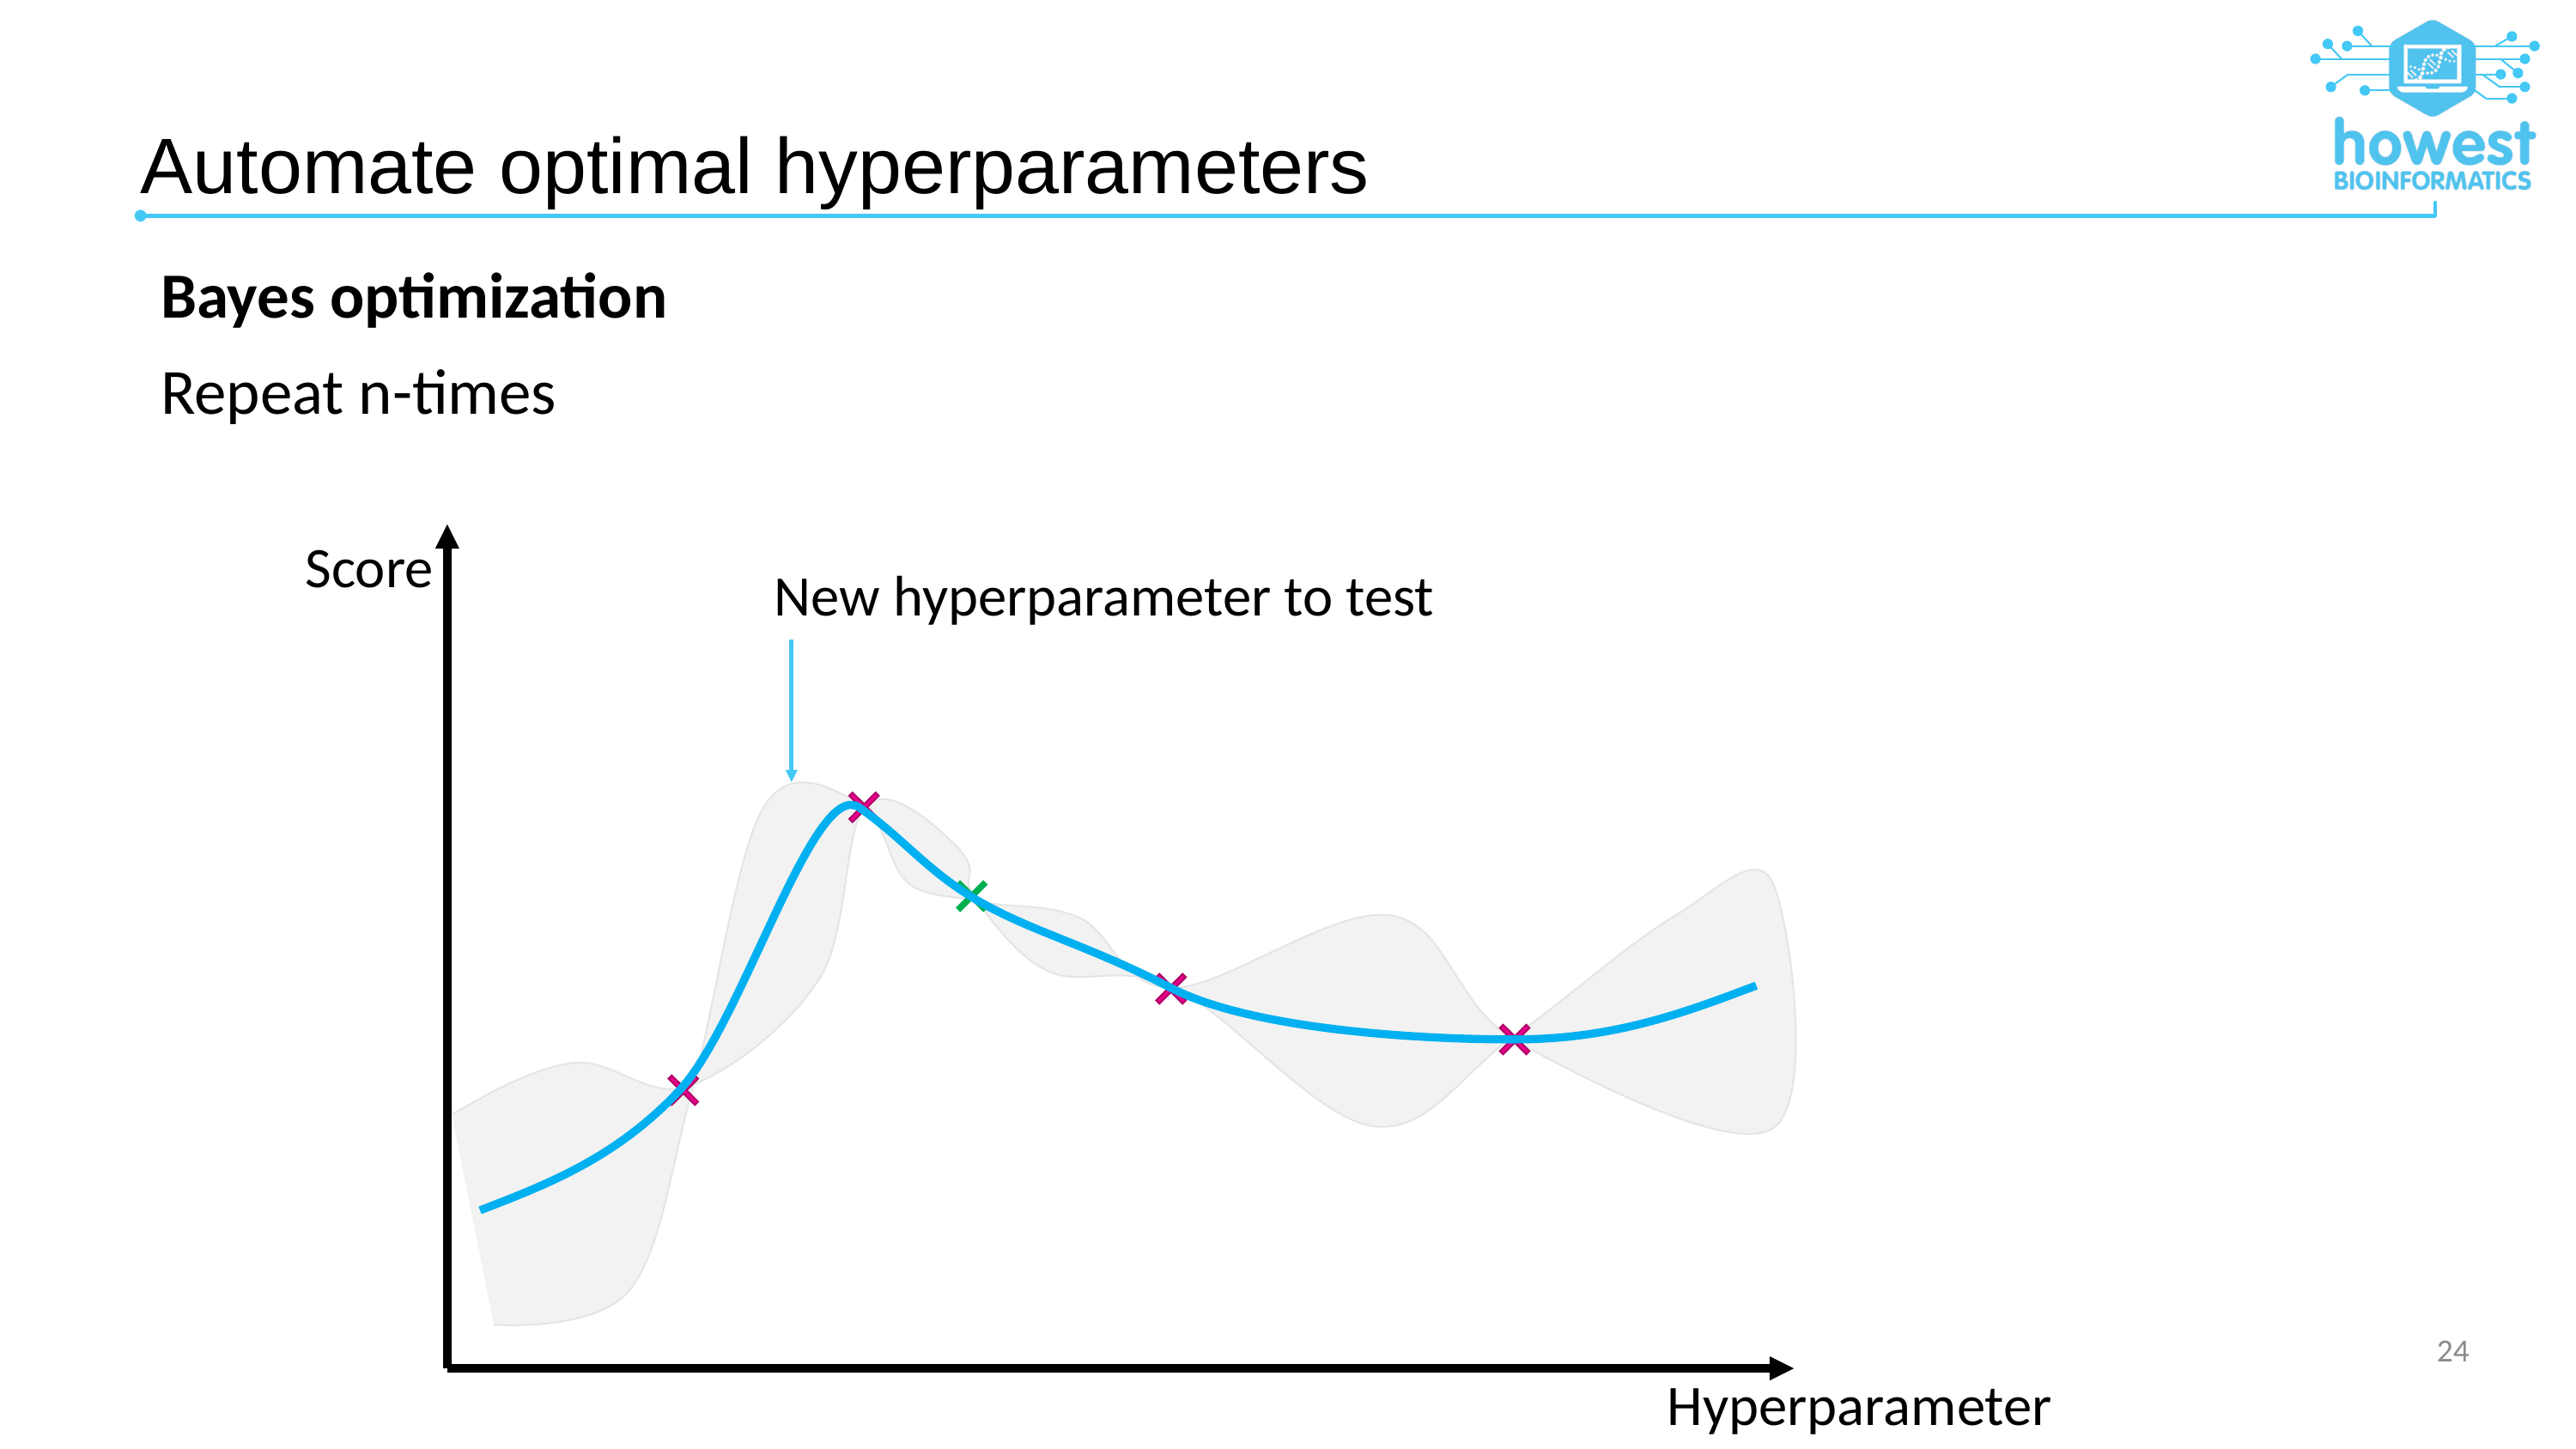

# Automate optimal hyperparameters
Bayes optimization
Repeat n-times
Score
New hyperparameter to test

24
Hyperparameter